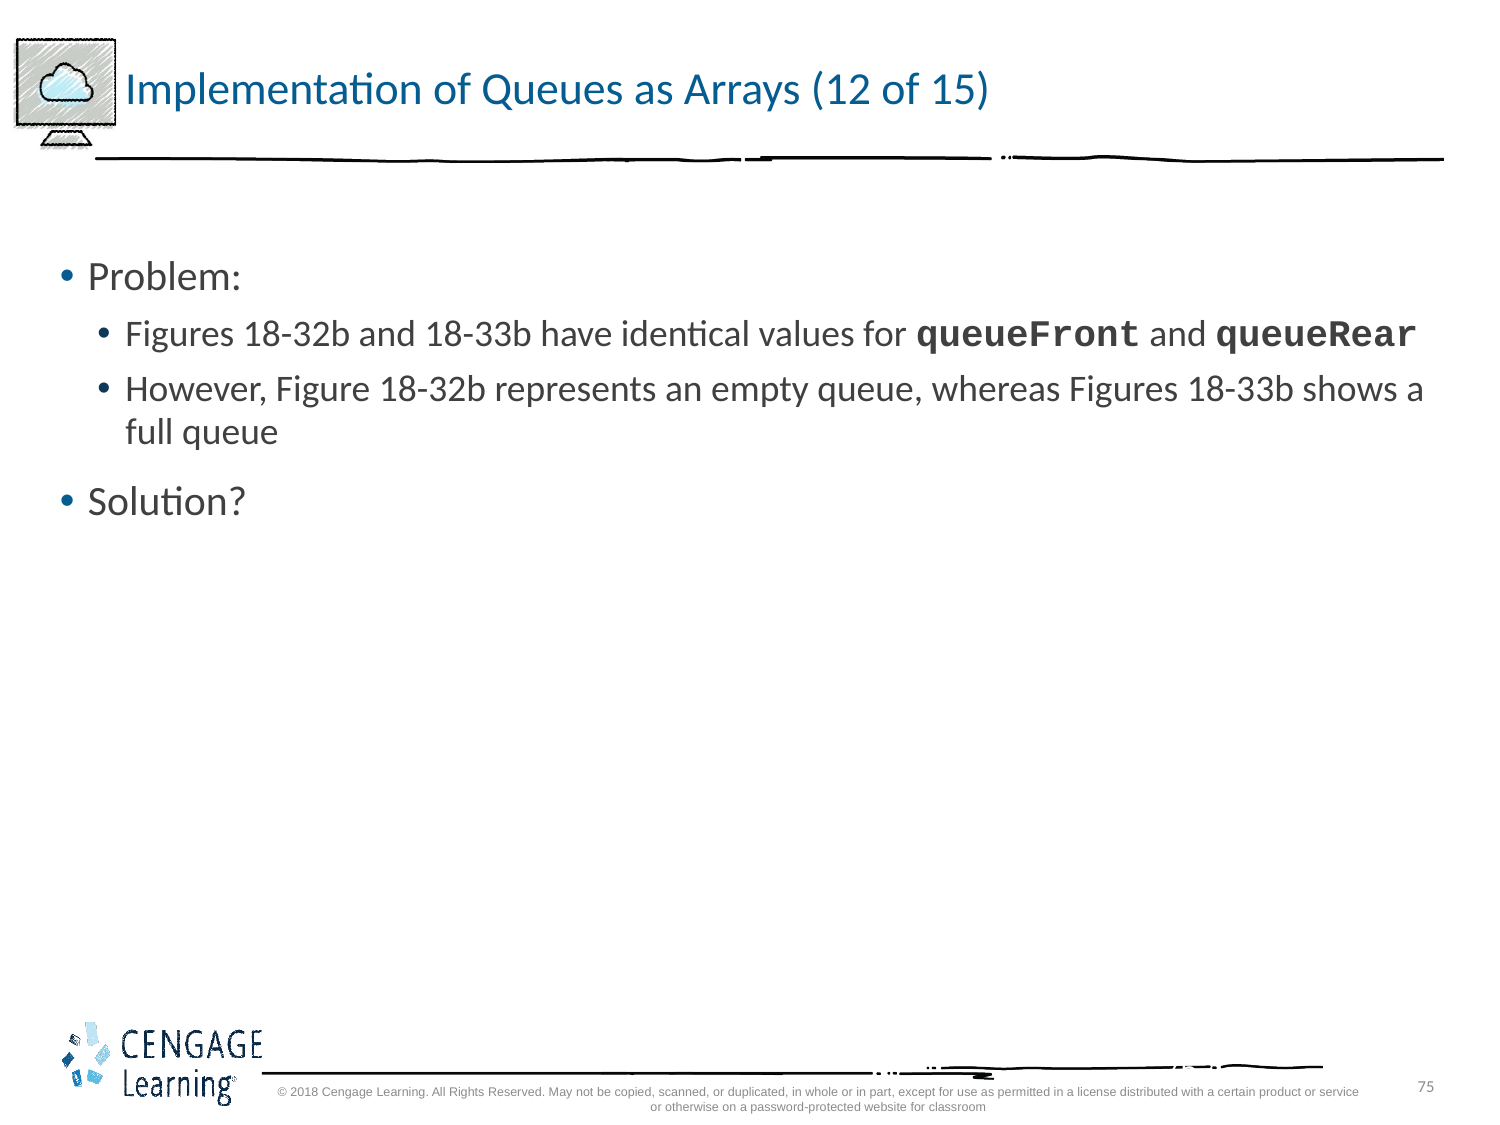

# Implementation of Queues as Arrays (12 of 15)
Problem:
Figures 18-32b and 18-33b have identical values for queueFront and queueRear
However, Figure 18-32b represents an empty queue, whereas Figures 18-33b shows a full queue
Solution?
75
© 2018 Cengage Learning. All Rights Reserved. May not be copied, scanned, or duplicated, in whole or in part, except for use as permitted in a license distributed with a certain product or service or otherwise on a password-protected website for classroom